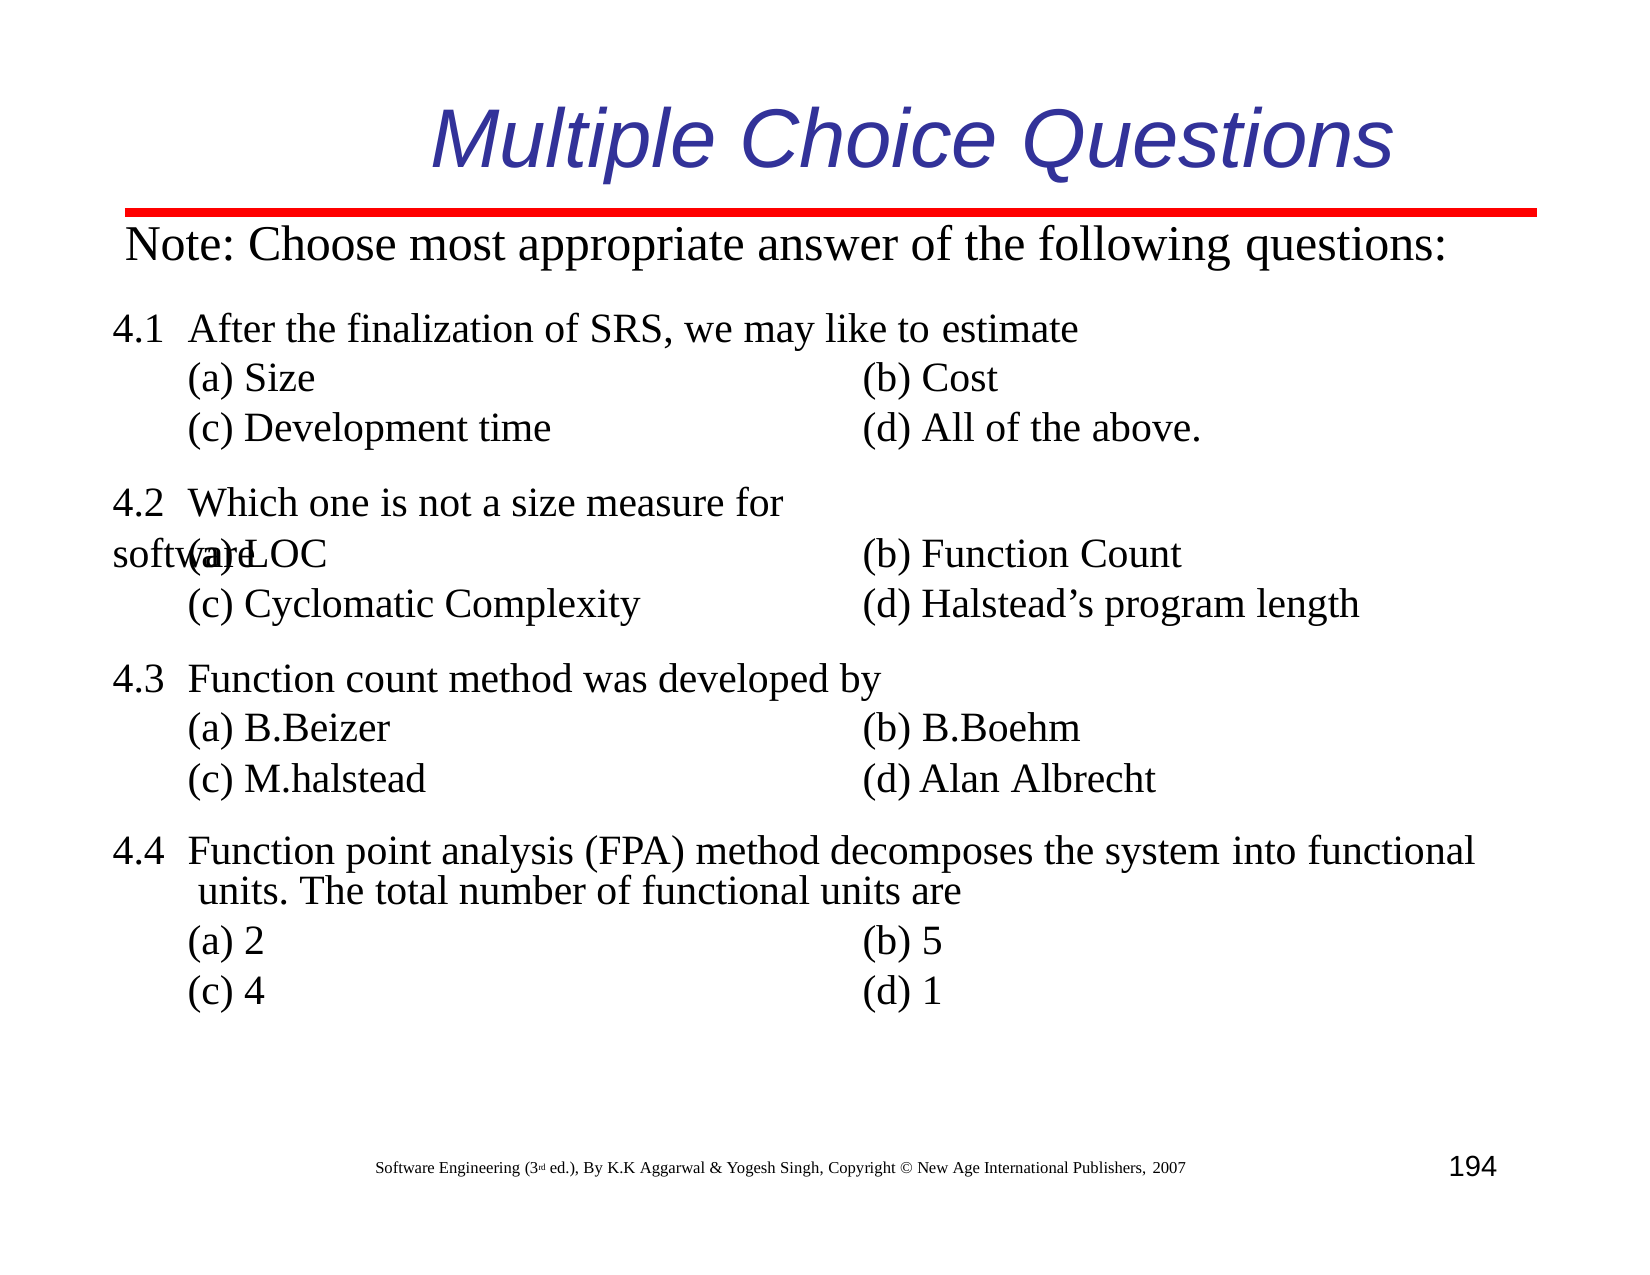

# Multiple Choice Questions
Note: Choose most appropriate answer of the following questions:
4.1	After the finalization of SRS, we may like to estimate

(a) Size
(c) Development time
(b) Cost
(d) All of the above.
4.2	Which one is not a size measure for software
(a) LOC
(c) Cyclomatic Complexity
(b) Function Count
(d) Halstead’s program length
4.3	Function count method was developed by
(a) B.Beizer
(c) M.halstead
(b) B.Boehm
(d) Alan Albrecht
4.4	Function point analysis (FPA) method decomposes the system into functional  units. The total number of functional units are
(a) 2
(c) 4
(b) 5
(d) 1
194
Software Engineering (3rd  ed.), By K.K Aggarwal & Yogesh Singh, Copyright © New Age International Publishers, 2007